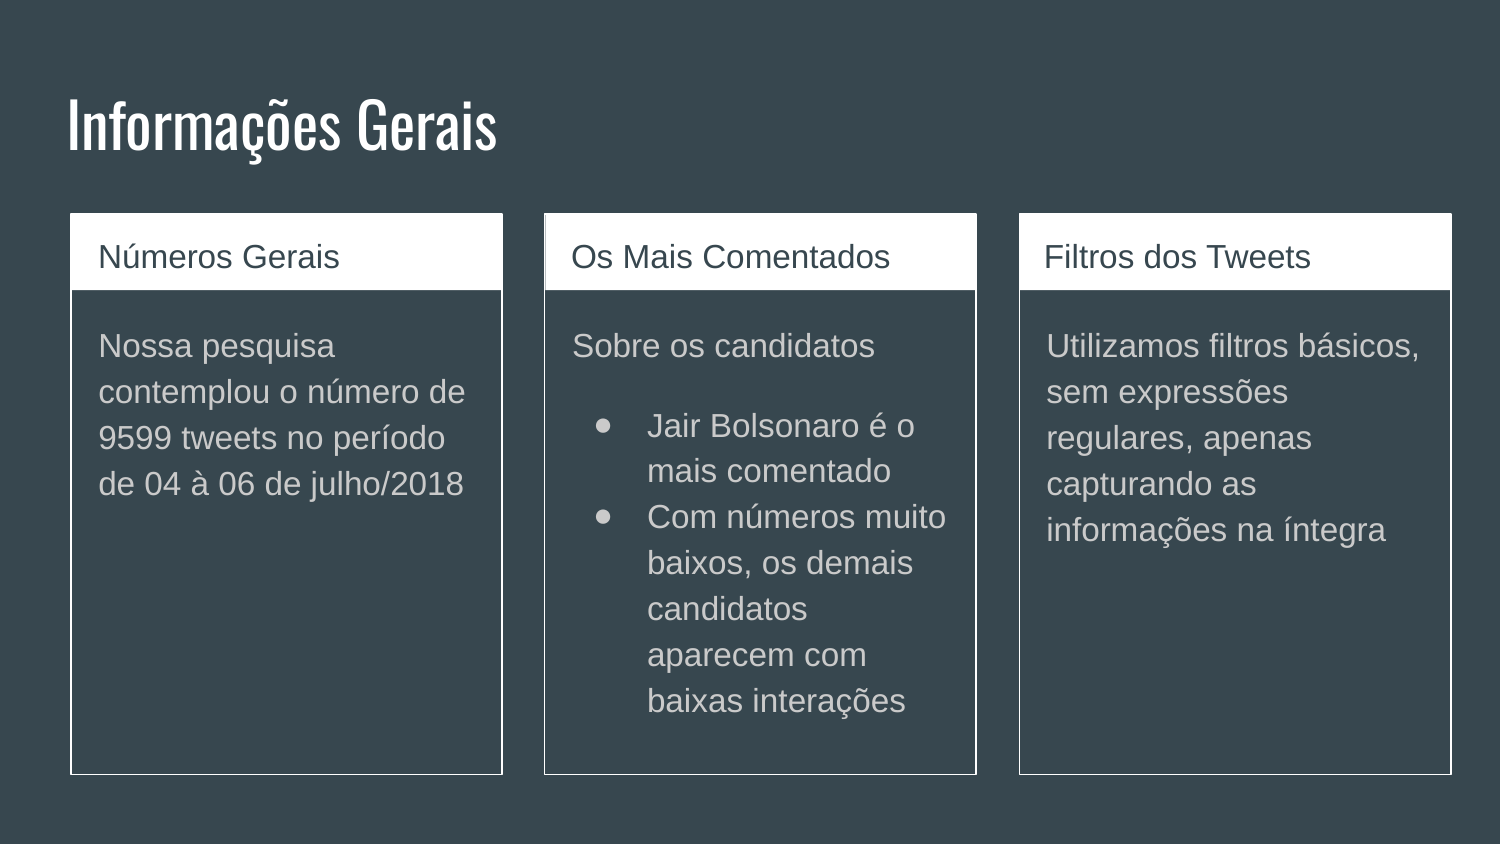

# Informações Gerais

Números Gerais

Os Mais Comentados

Filtros dos Tweets
Nossa pesquisa contemplou o número de 9599 tweets no período de 04 à 06 de julho/2018
Sobre os candidatos
Jair Bolsonaro é o mais comentado
Com números muito baixos, os demais candidatos aparecem com baixas interações
Utilizamos filtros básicos, sem expressões regulares, apenas capturando as informações na íntegra